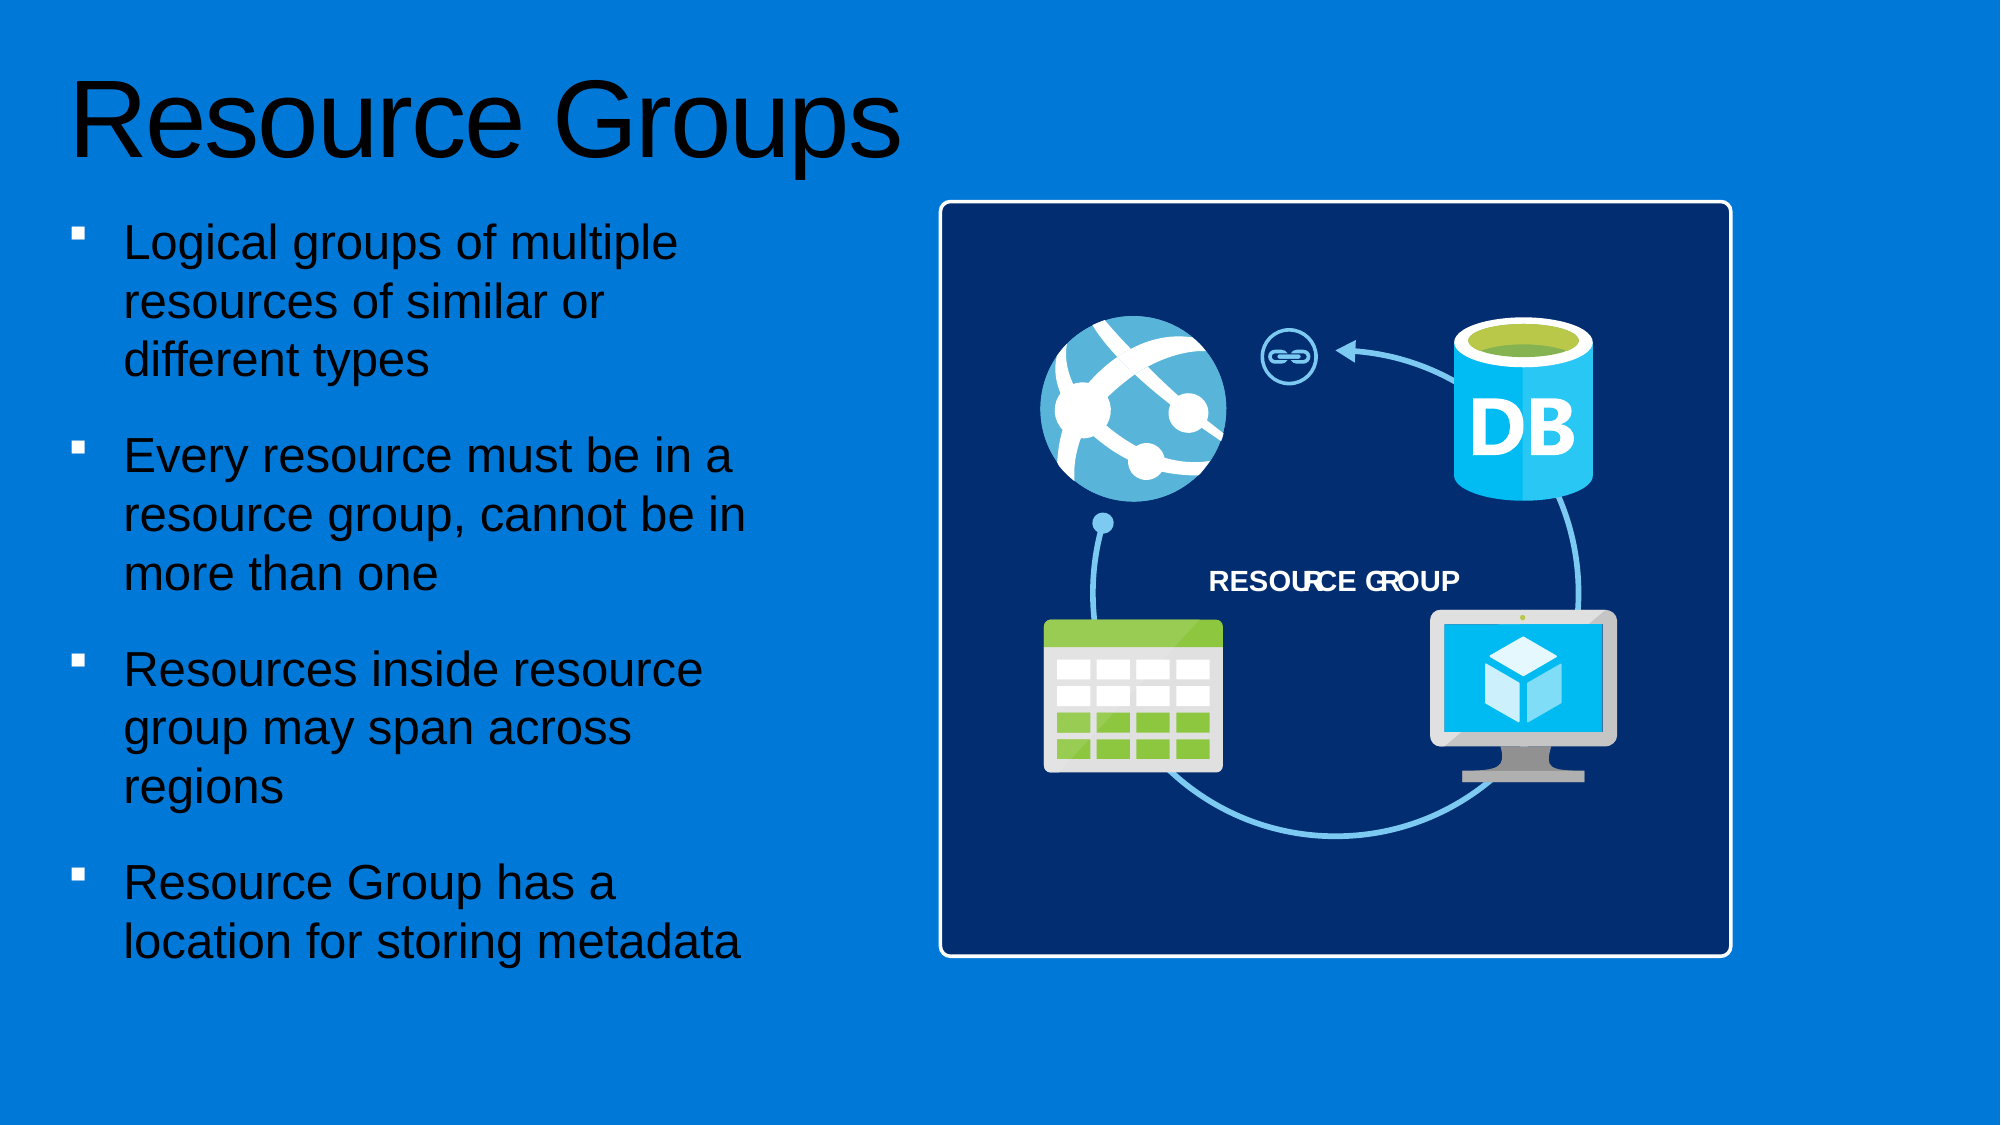

# Resource Groups
Logical groups of multiple resources of similar or different types
Every resource must be in a resource group, cannot be in more than one
Resources inside resource group may span across regions
Resource Group has a location for storing metadata

RESOU
R
CE G
R
OUP